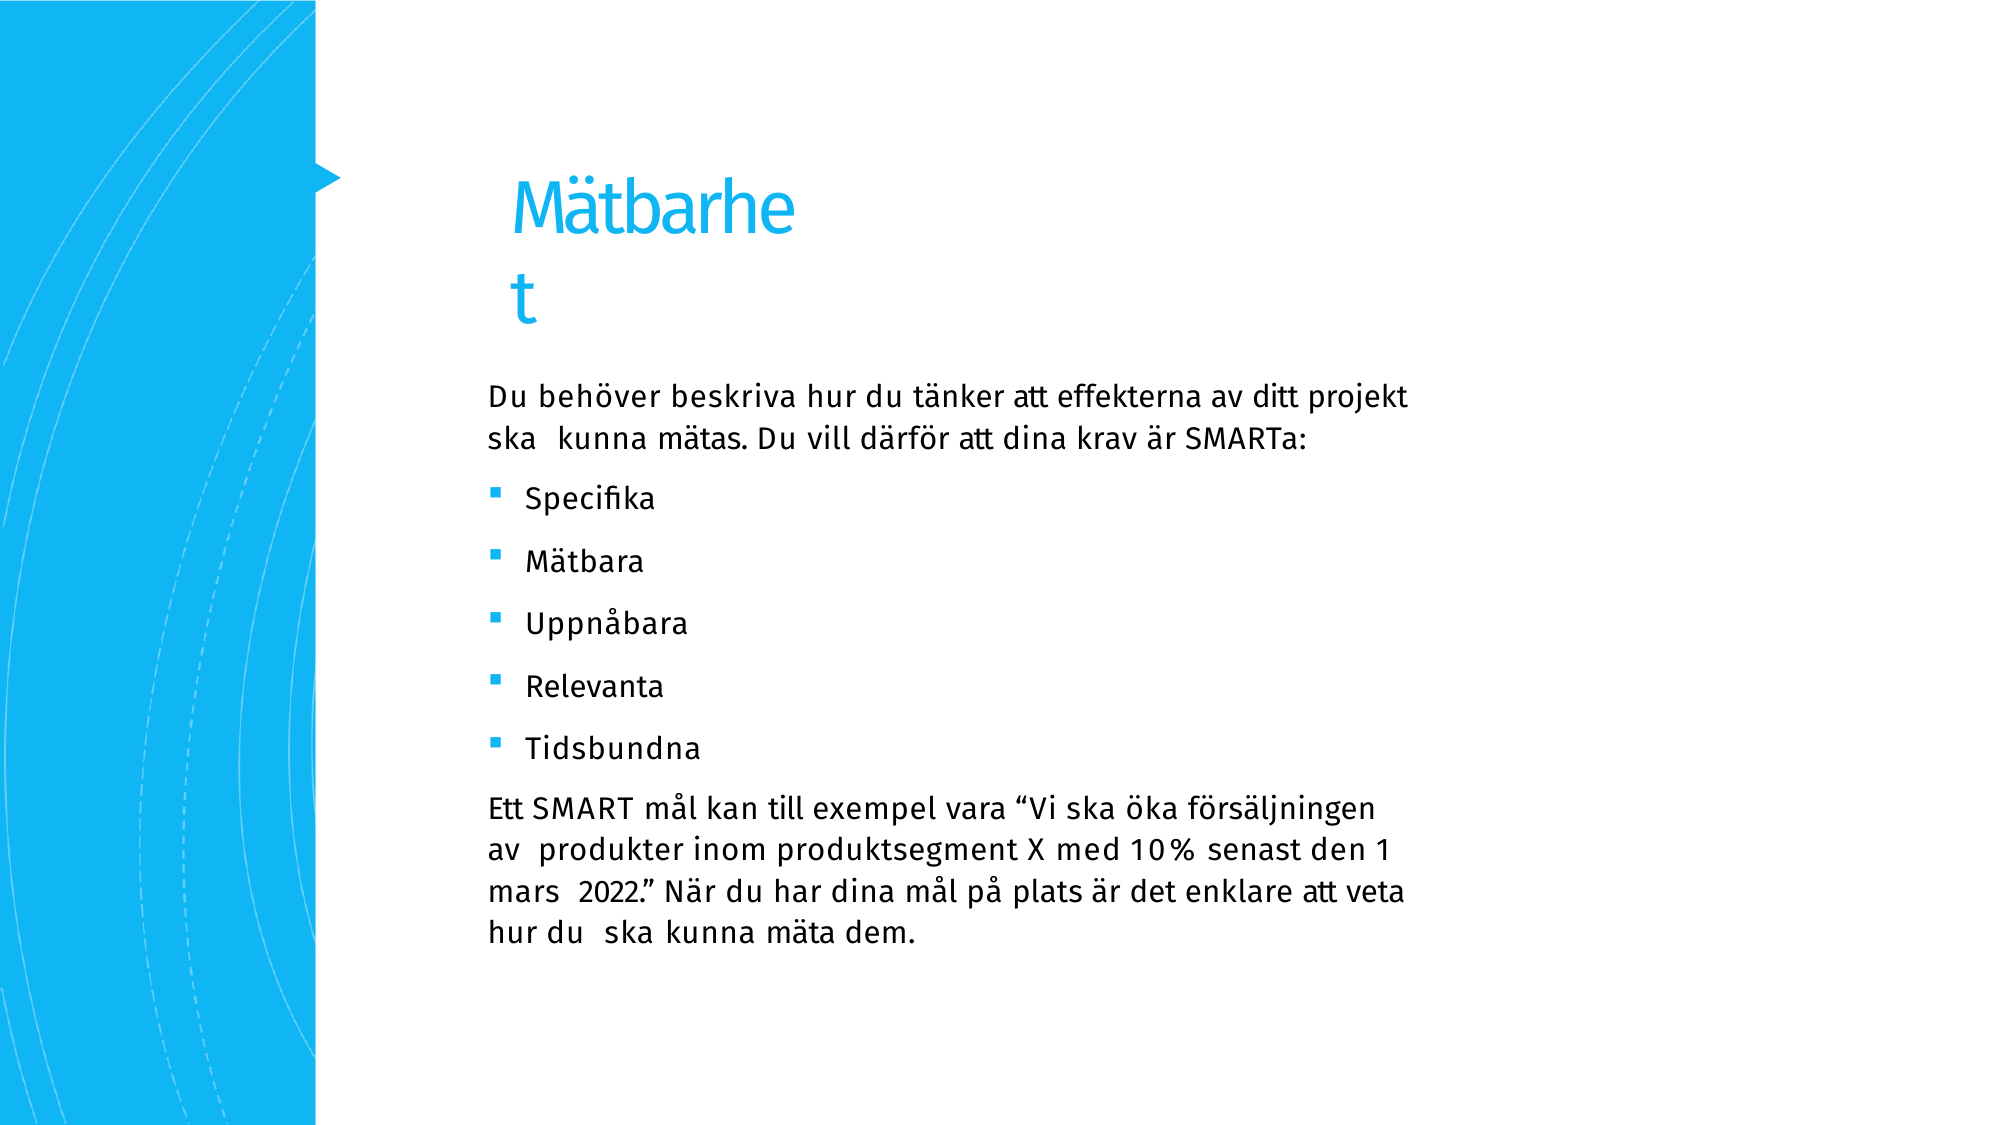

# Mätbarhet
Du behöver beskriva hur du tänker att effekterna av ditt projekt ska  kunna mätas. Du vill därför att dina krav är SMARTa:
Specifika
Mätbara
Uppnåbara
Relevanta
Tidsbundna
Ett SMART mål kan till exempel vara “Vi ska öka försäljningen av  produkter inom produktsegment X med 10% senast den 1 mars  2022.” När du har dina mål på plats är det enklare att veta hur du  ska kunna mäta dem.